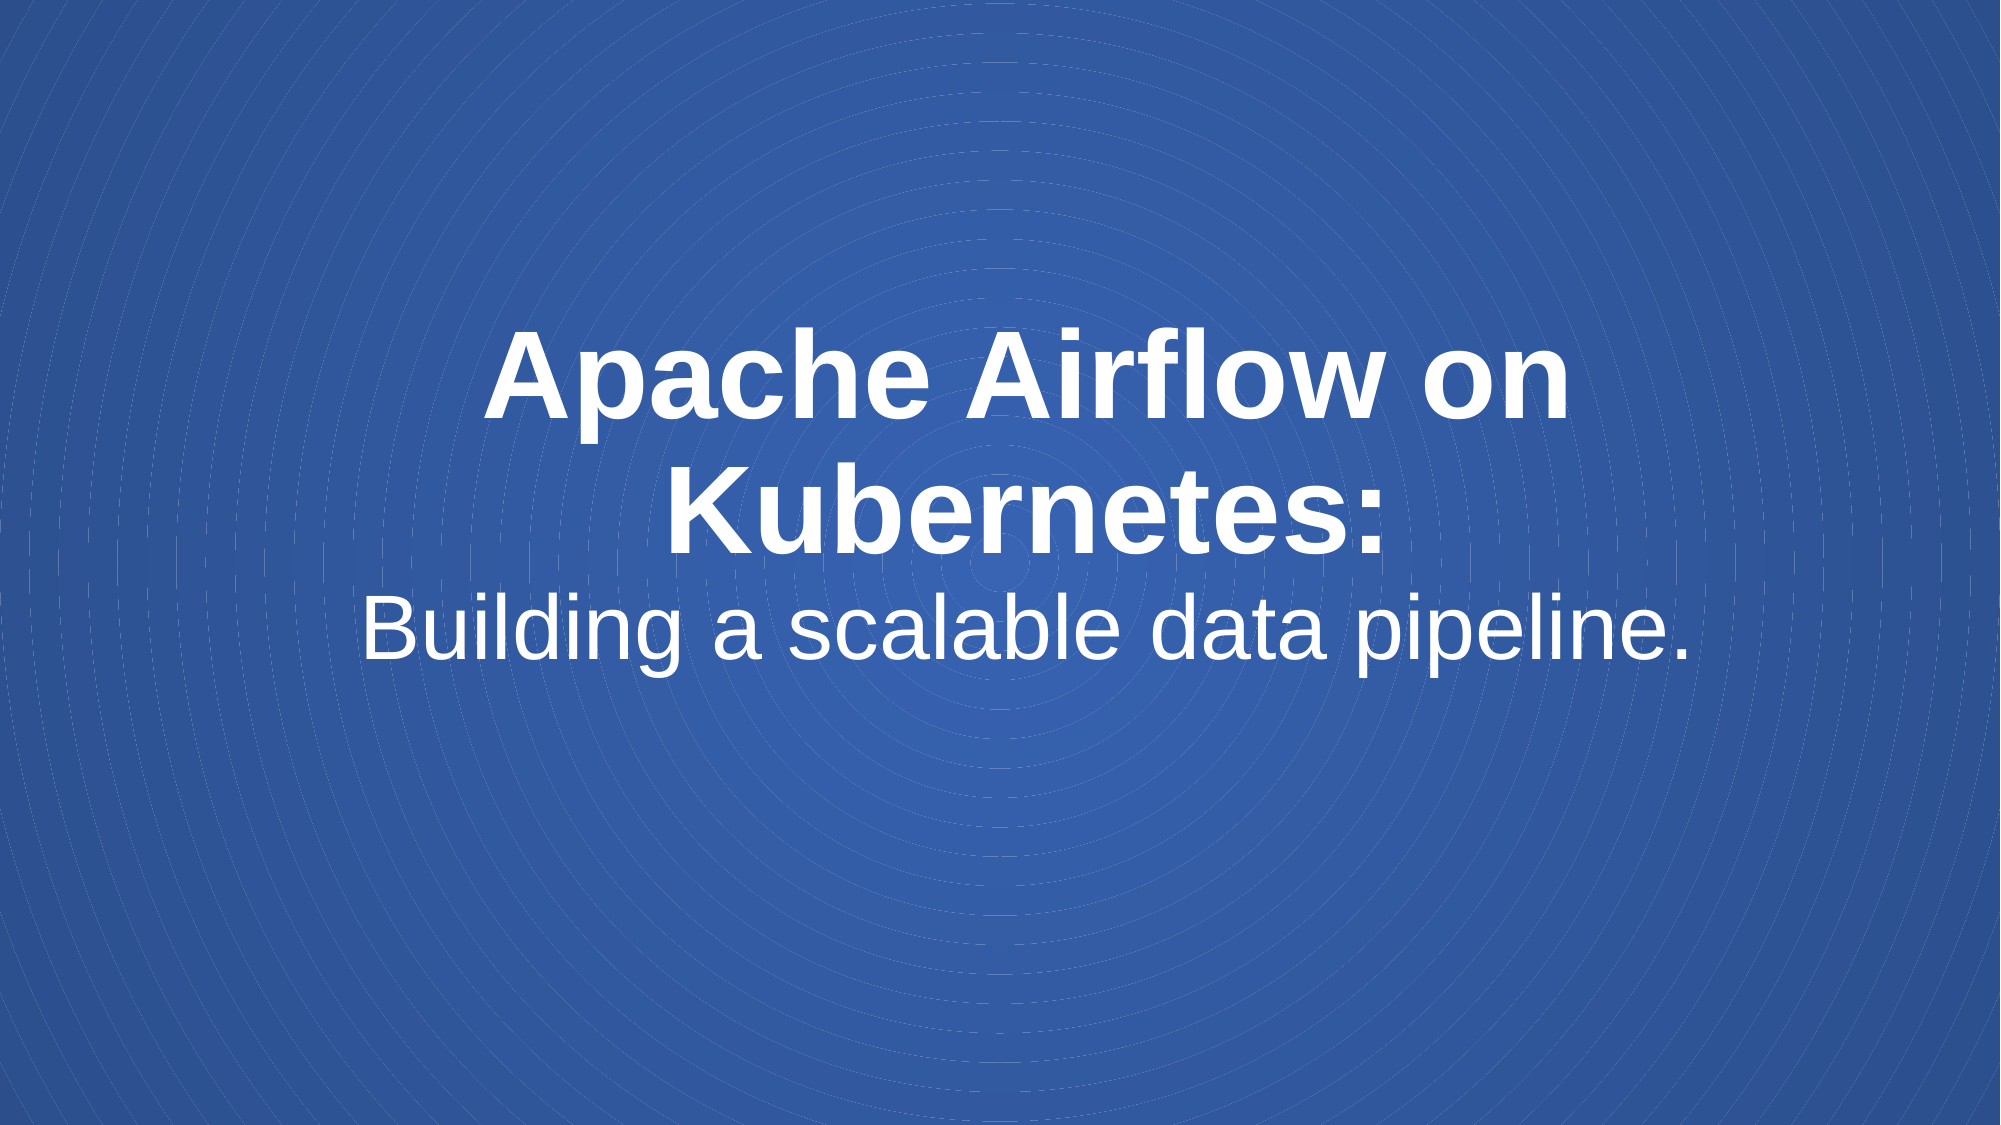

# Apache Airflow on Kubernetes: Building a scalable data pipeline.